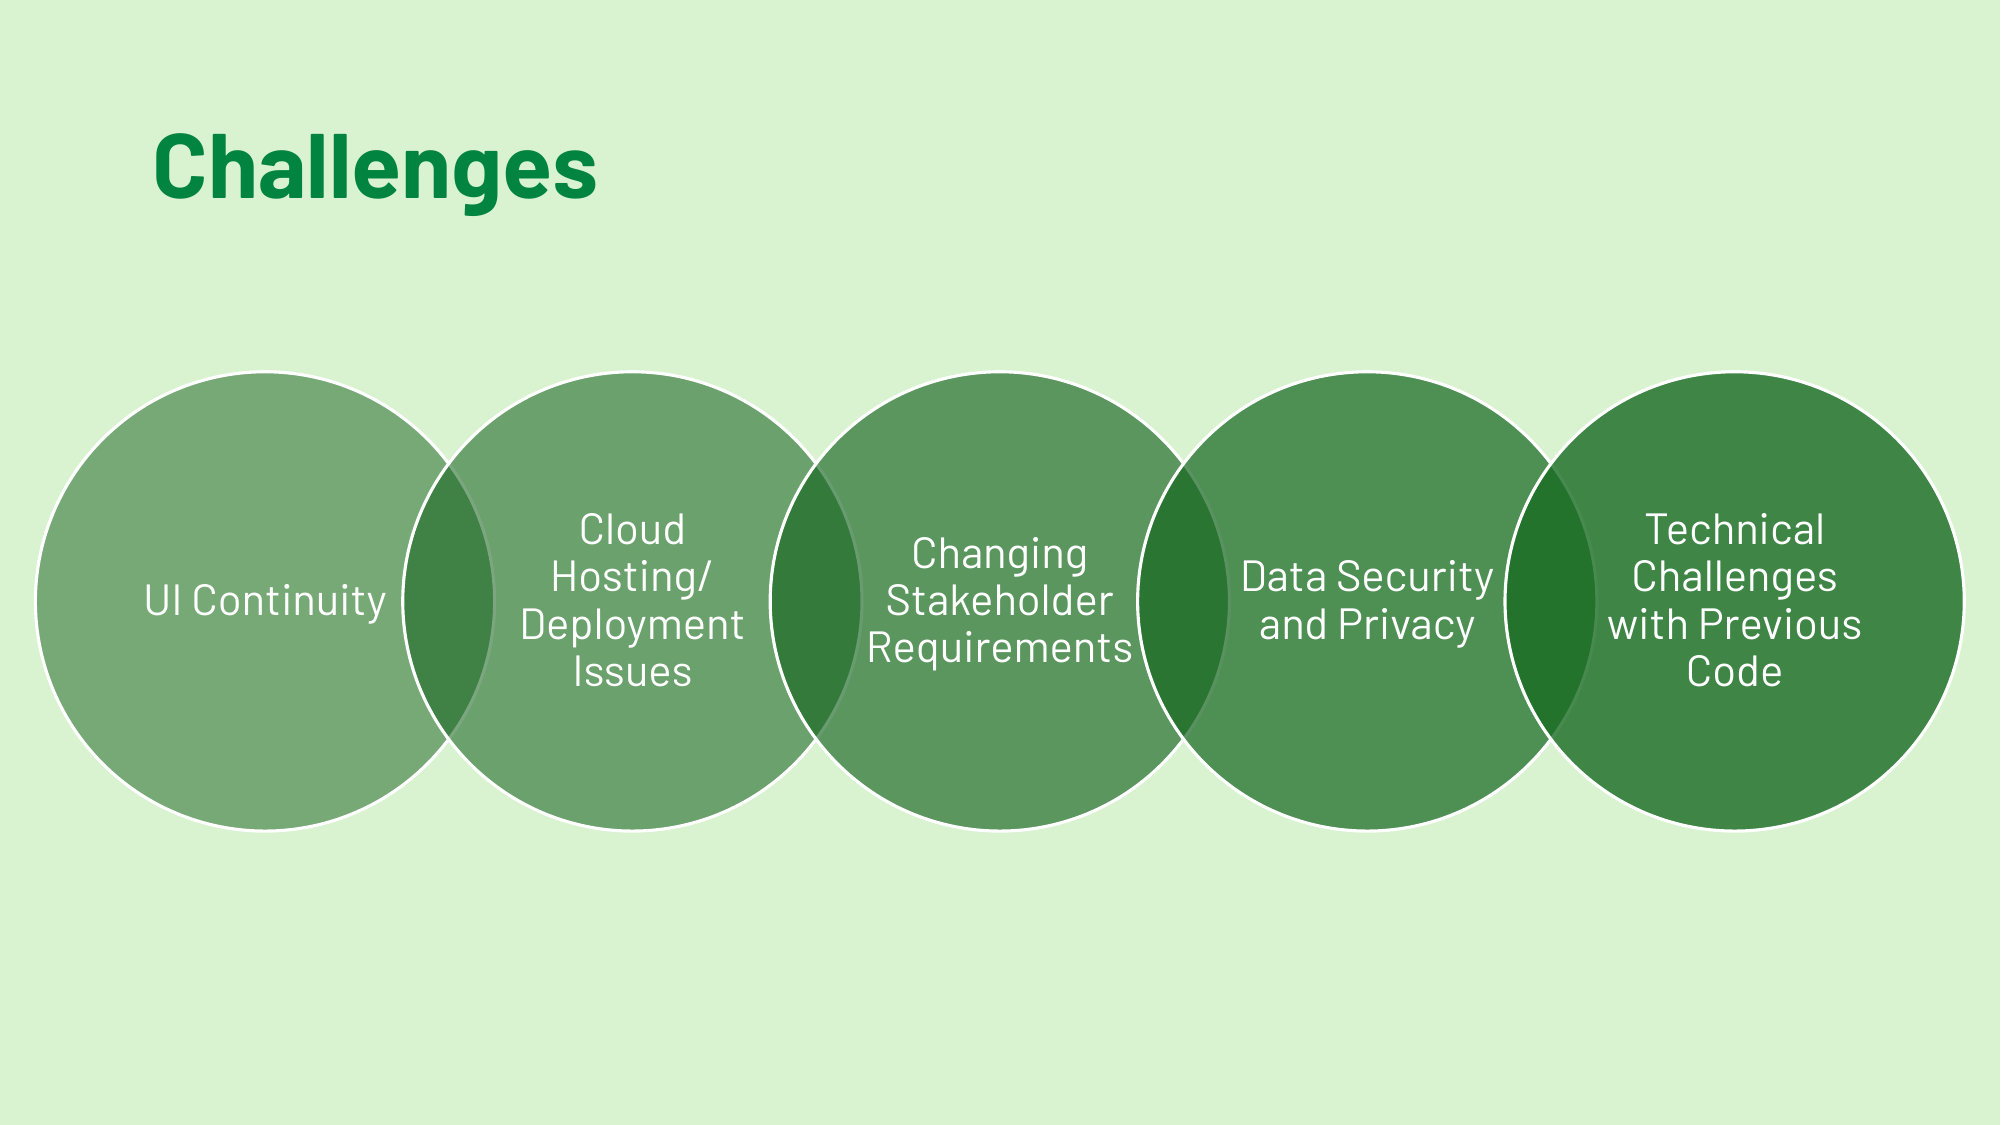

# Challenges
UI Continuity
Cloud Hosting/ Deployment Issues
Changing Stakeholder Requirements
Data Security and Privacy
Technical Challenges with Previous Code